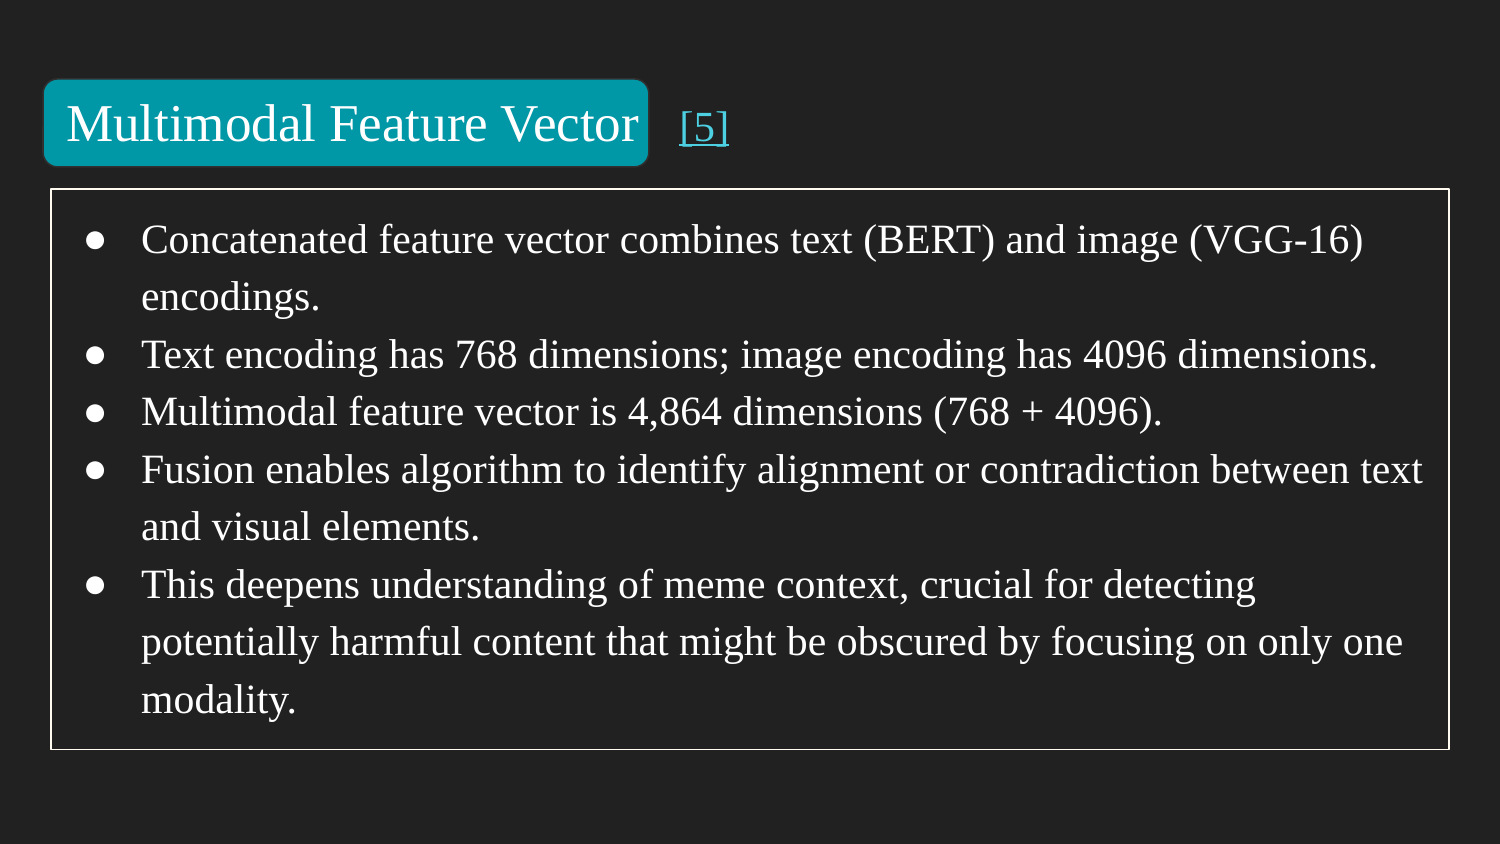

# Multimodal Feature Vector   [5]

Concatenated feature vector combines text (BERT) and image (VGG-16) encodings.
Text encoding has 768 dimensions; image encoding has 4096 dimensions.
Multimodal feature vector is 4,864 dimensions (768 + 4096).
Fusion enables algorithm to identify alignment or contradiction between text and visual elements.
This deepens understanding of meme context, crucial for detecting potentially harmful content that might be obscured by focusing on only one modality.